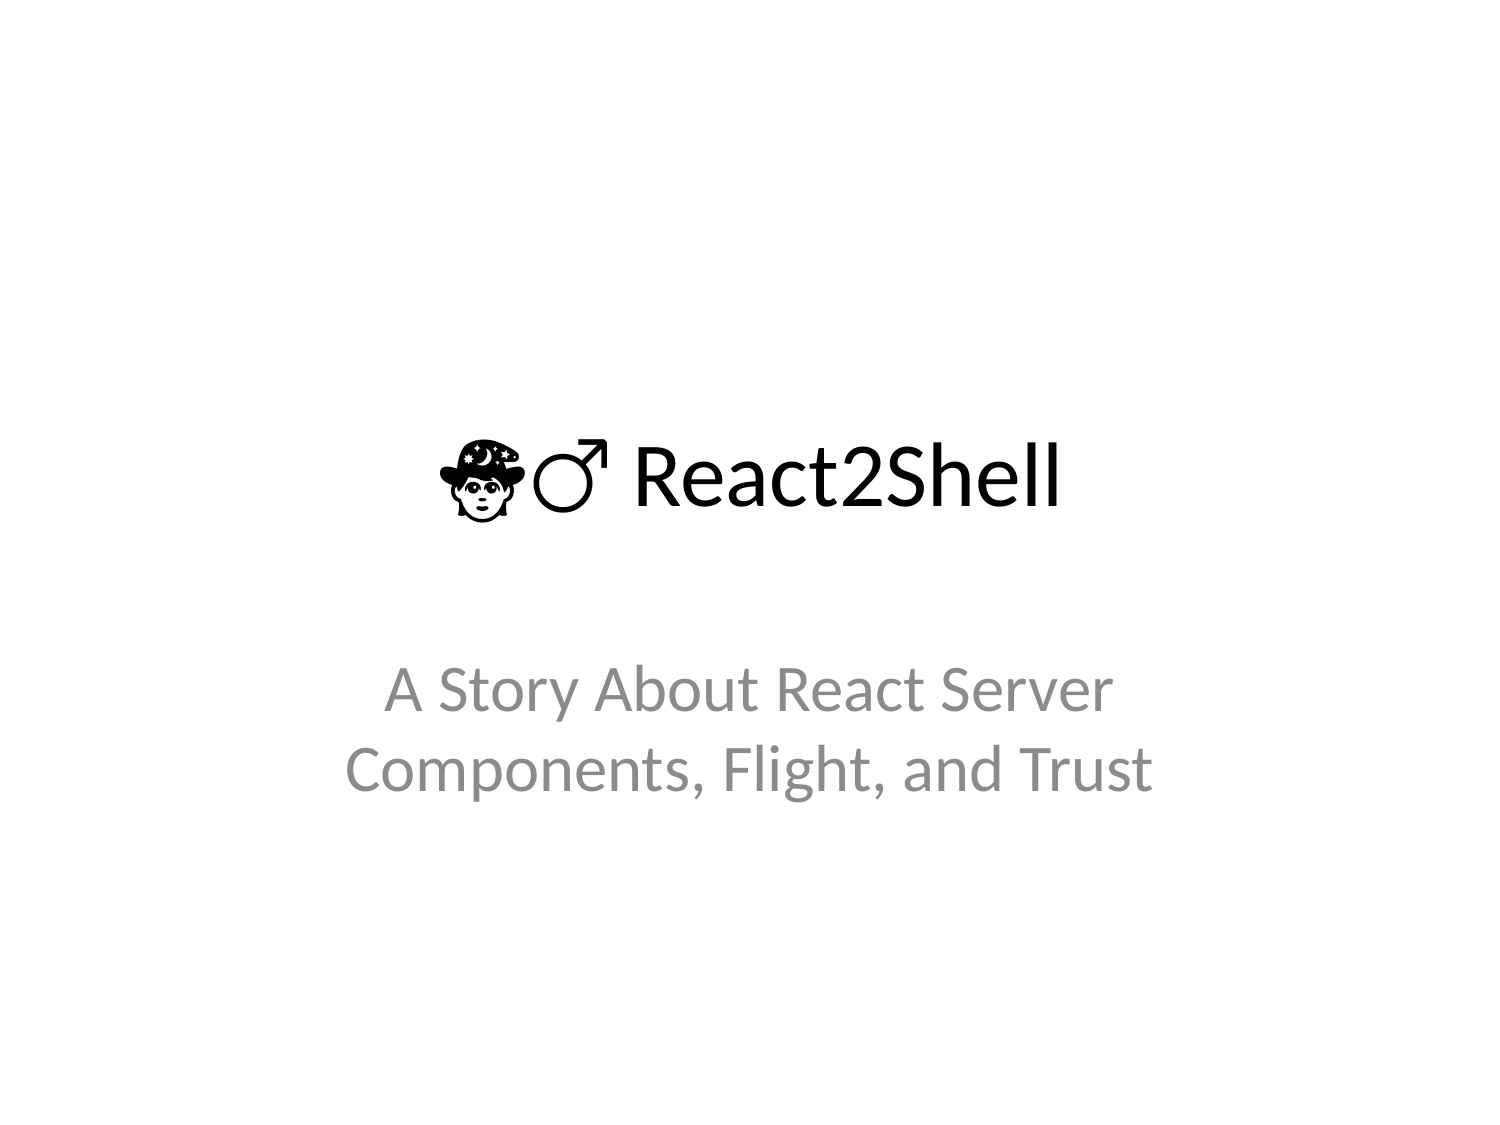

# 🧙‍♂️ React2Shell
A Story About React Server Components, Flight, and Trust